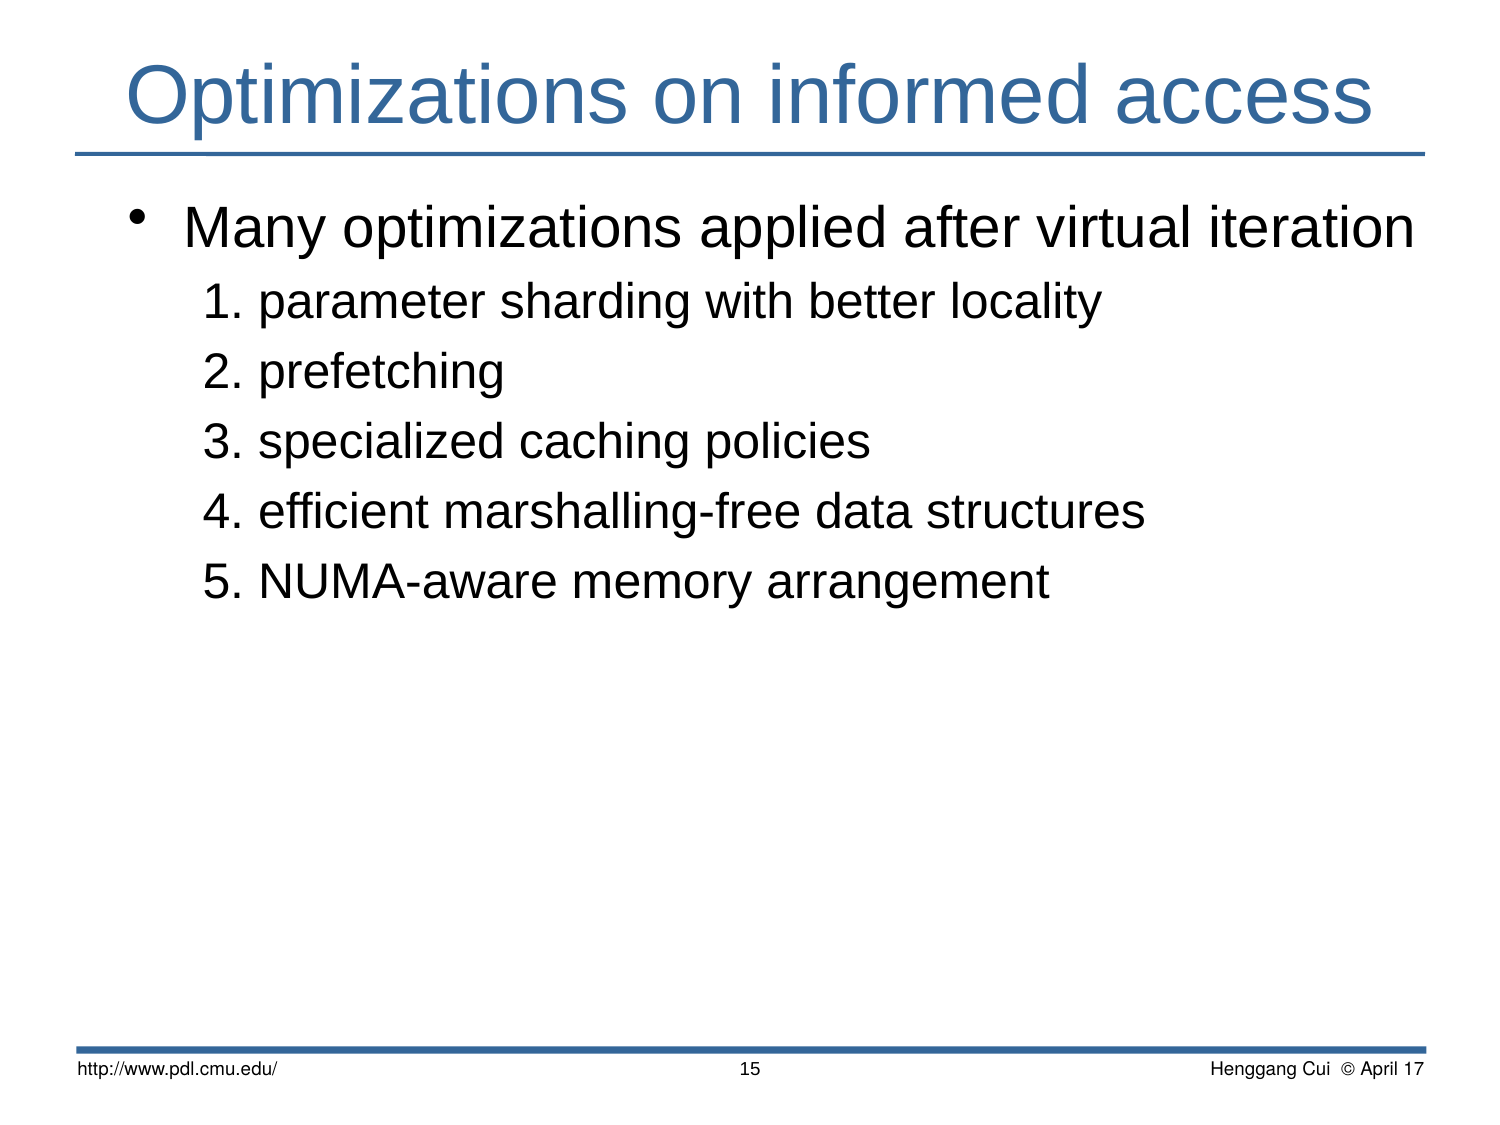

# Optimizations on informed access
Many optimizations applied after virtual iteration
1. parameter sharding with better locality
2. prefetching
3. specialized caching policies
4. efficient marshalling-free data structures
5. NUMA-aware memory arrangement

http://www.pdl.cmu.edu/
   Henggang Cui  © April 17
15